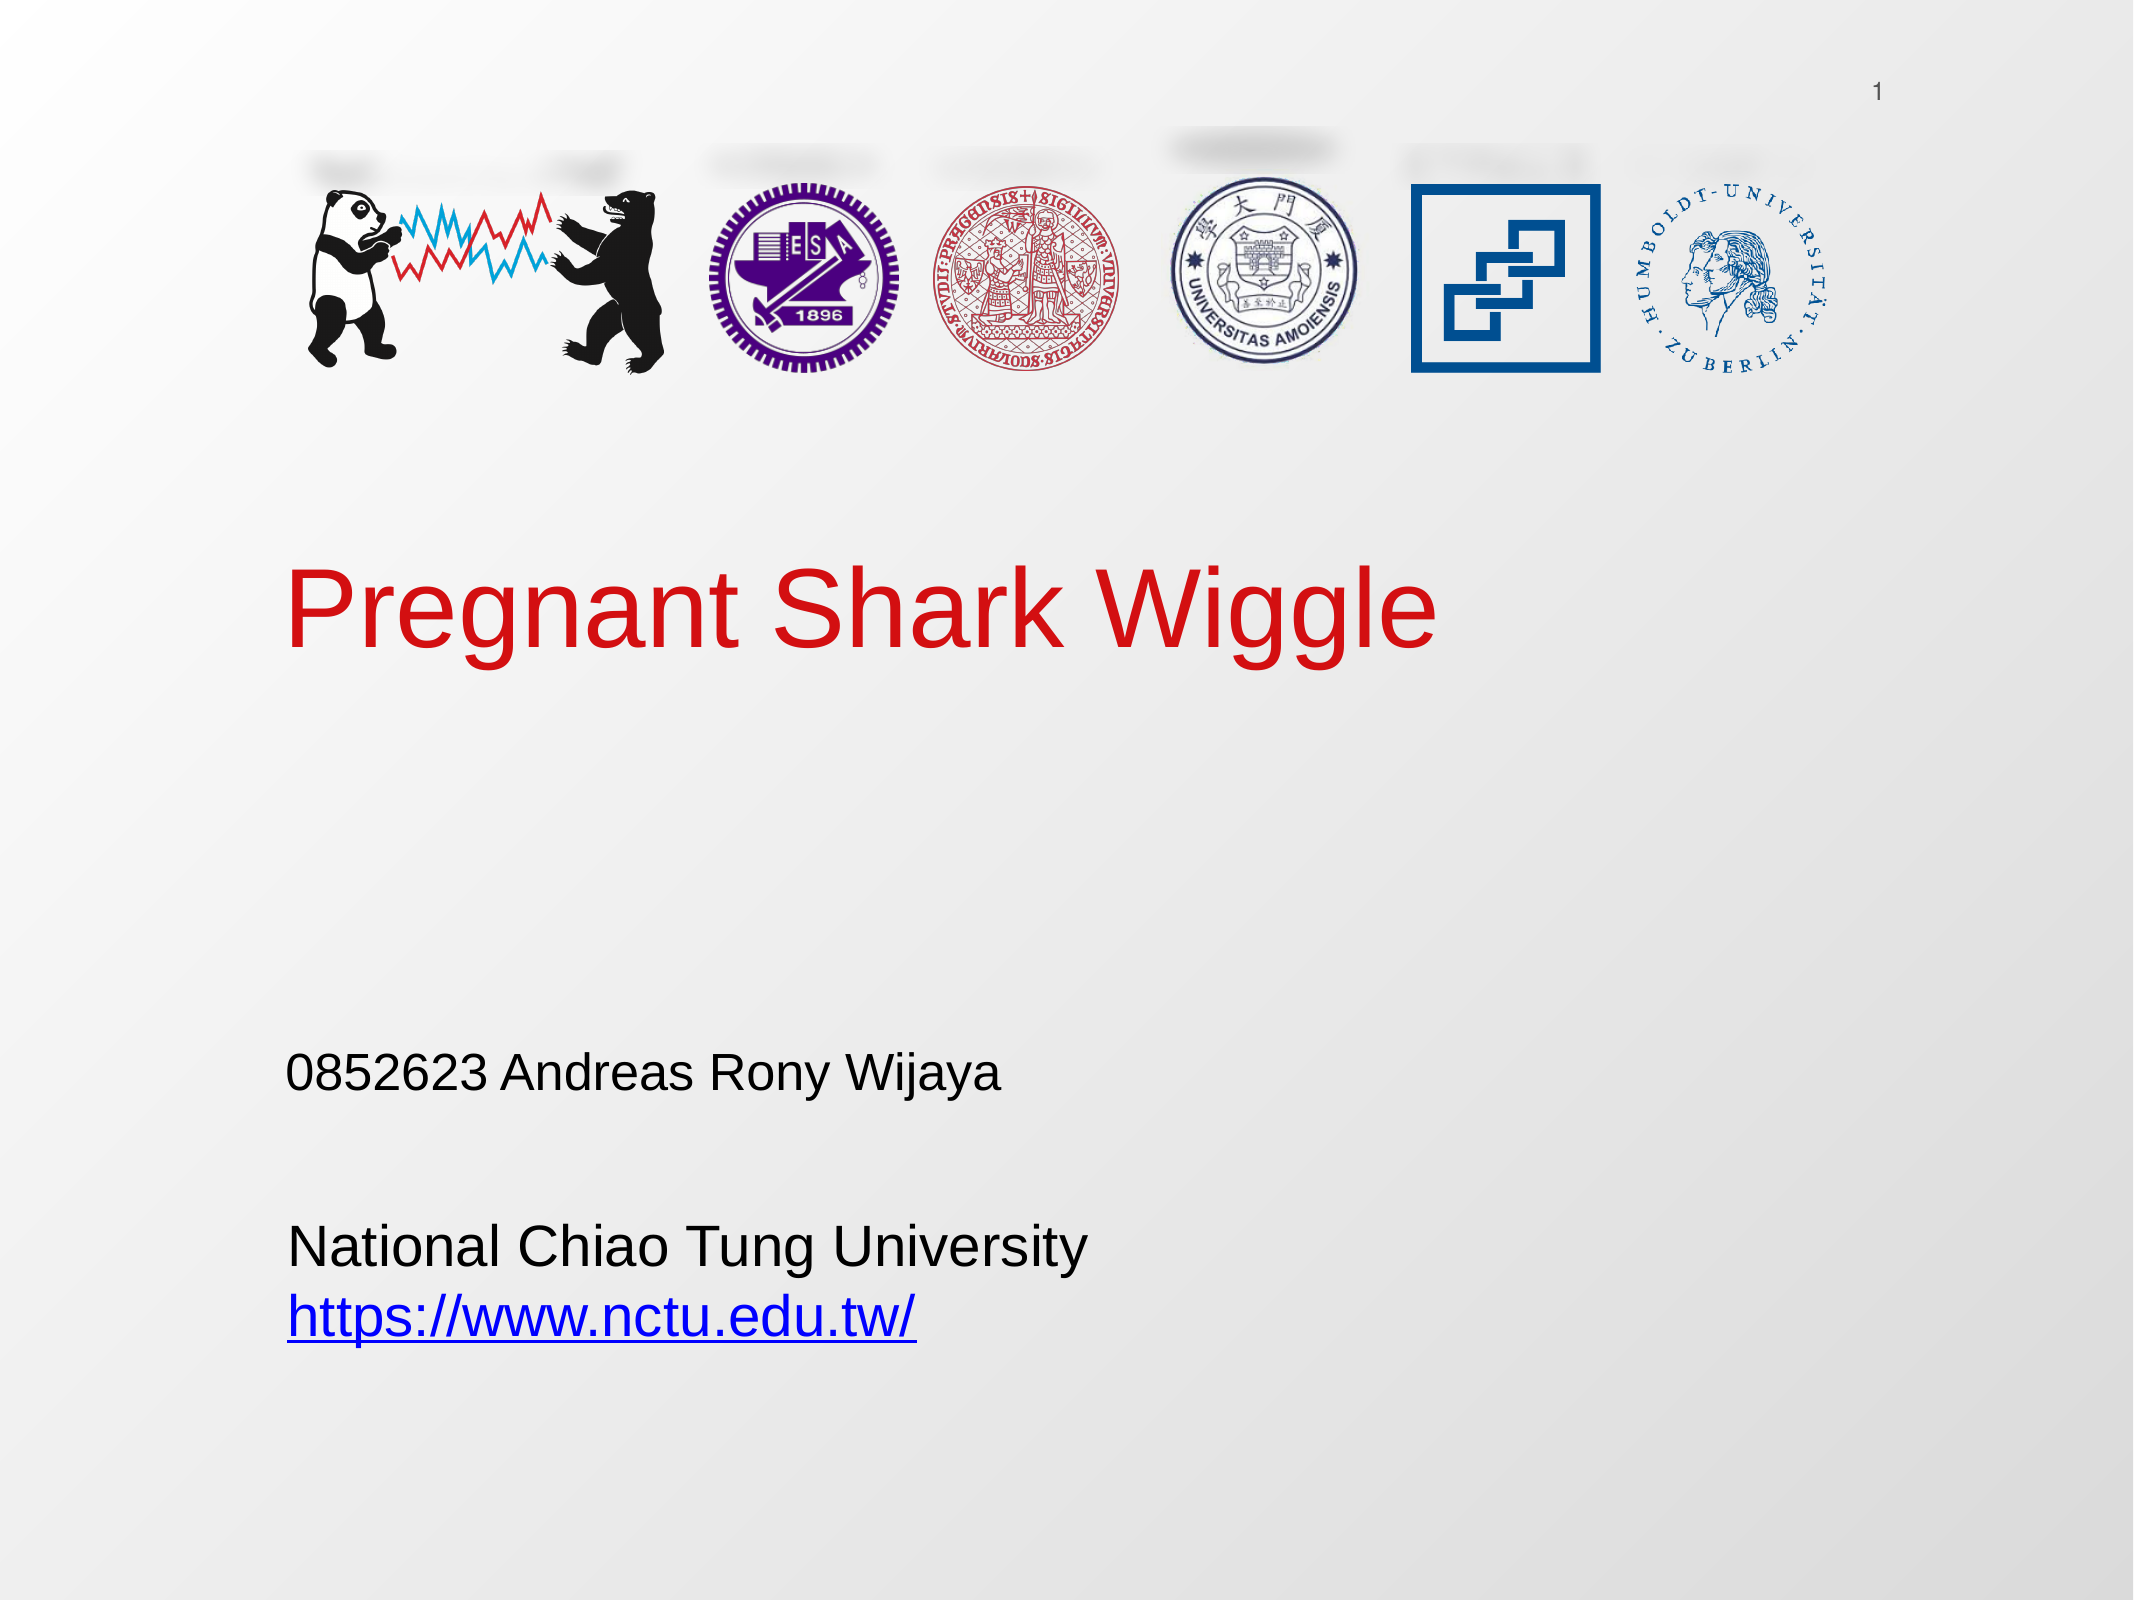

1
Pregnant Shark Wiggle
0852623 Andreas Rony Wijaya